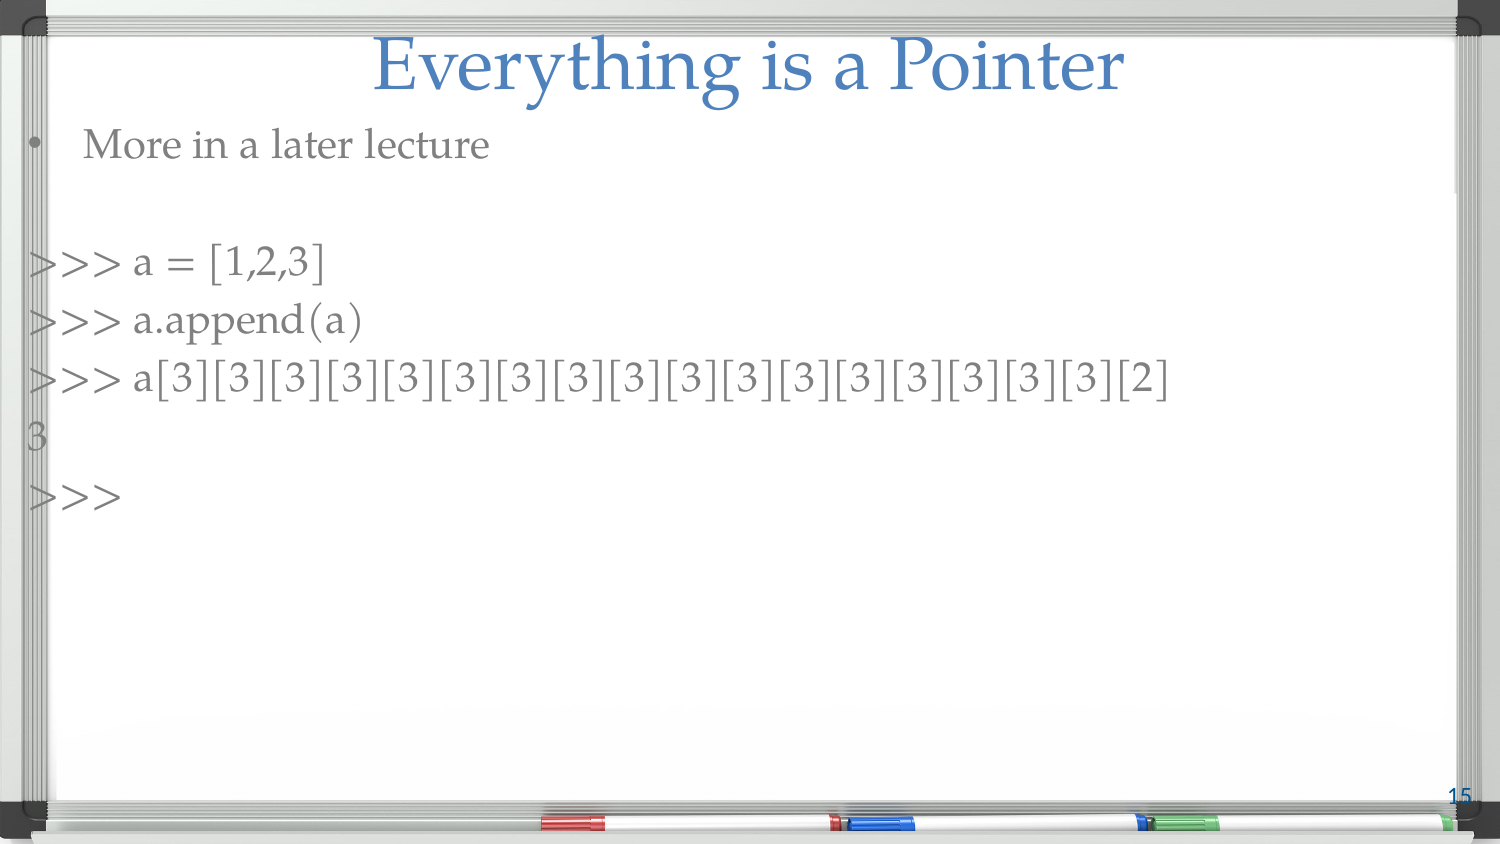

# Everything is a Pointer
More in a later lecture

>>> a = [1,2,3]
>>> a.append(a)
>>> a[3][3][3][3][3][3][3][3][3][3][3][3][3][3][3][3][3][2]
3
>>>
15